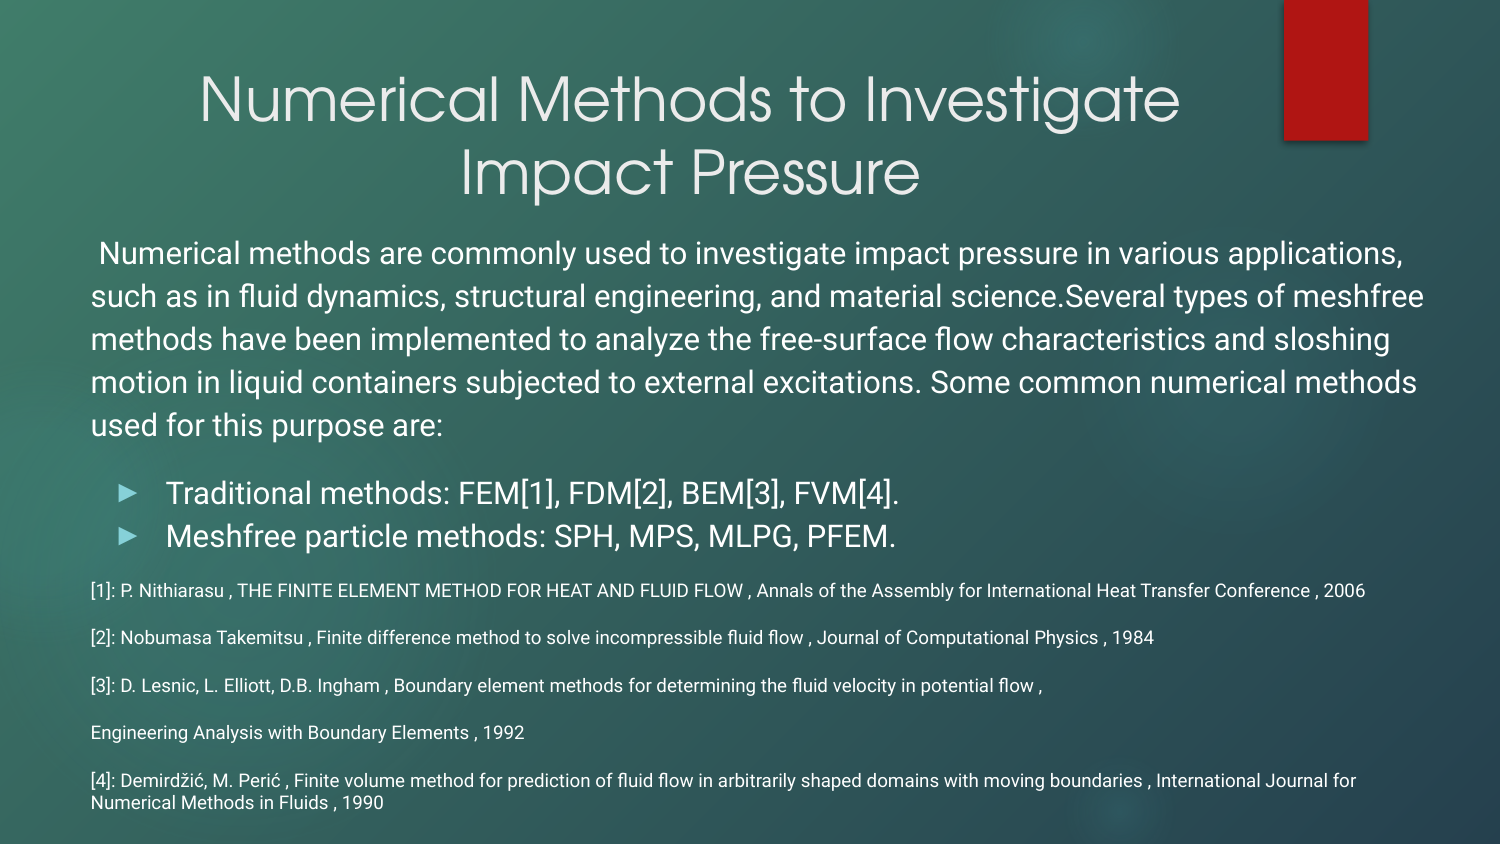

# Numerical Methods to Investigate Impact Pressure
 Numerical methods are commonly used to investigate impact pressure in various applications, such as in fluid dynamics, structural engineering, and material science.Several types of meshfree methods have been implemented to analyze the free-surface flow characteristics and sloshing motion in liquid containers subjected to external excitations. Some common numerical methods used for this purpose are:
Traditional methods: FEM[1], FDM[2], BEM[3], FVM[4].
Meshfree particle methods: SPH, MPS, MLPG, PFEM.
[1]: P. Nithiarasu , THE FINITE ELEMENT METHOD FOR HEAT AND FLUID FLOW , Annals of the Assembly for International Heat Transfer Conference , 2006
[2]: Nobumasa Takemitsu , Finite difference method to solve incompressible fluid flow , Journal of Computational Physics , 1984
[3]: D. Lesnic, L. Elliott, D.B. Ingham , Boundary element methods for determining the fluid velocity in potential flow ,
Engineering Analysis with Boundary Elements , 1992
[4]: Demirdžić, M. Perić , Finite volume method for prediction of fluid flow in arbitrarily shaped domains with moving boundaries , International Journal for Numerical Methods in Fluids , 1990